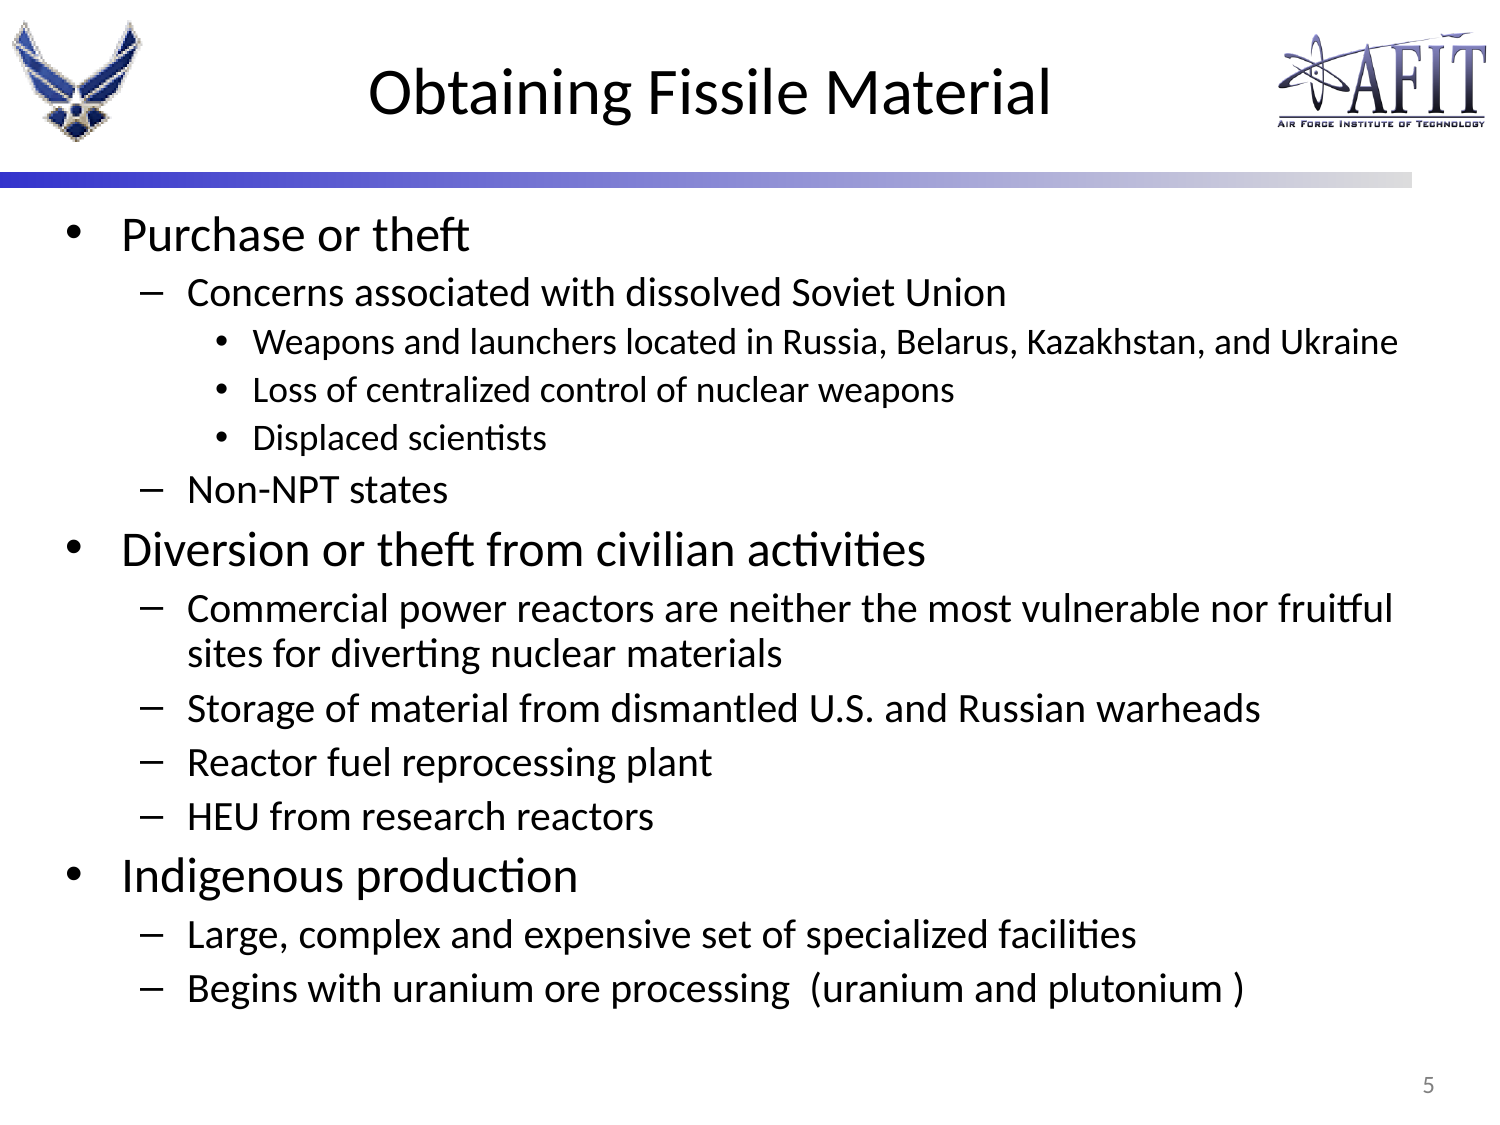

# Obtaining Fissile Material
Purchase or theft
Concerns associated with dissolved Soviet Union
Weapons and launchers located in Russia, Belarus, Kazakhstan, and Ukraine
Loss of centralized control of nuclear weapons
Displaced scientists
Non-NPT states
Diversion or theft from civilian activities
Commercial power reactors are neither the most vulnerable nor fruitful sites for diverting nuclear materials
Storage of material from dismantled U.S. and Russian warheads
Reactor fuel reprocessing plant
HEU from research reactors
Indigenous production
Large, complex and expensive set of specialized facilities
Begins with uranium ore processing  (uranium and plutonium )
5